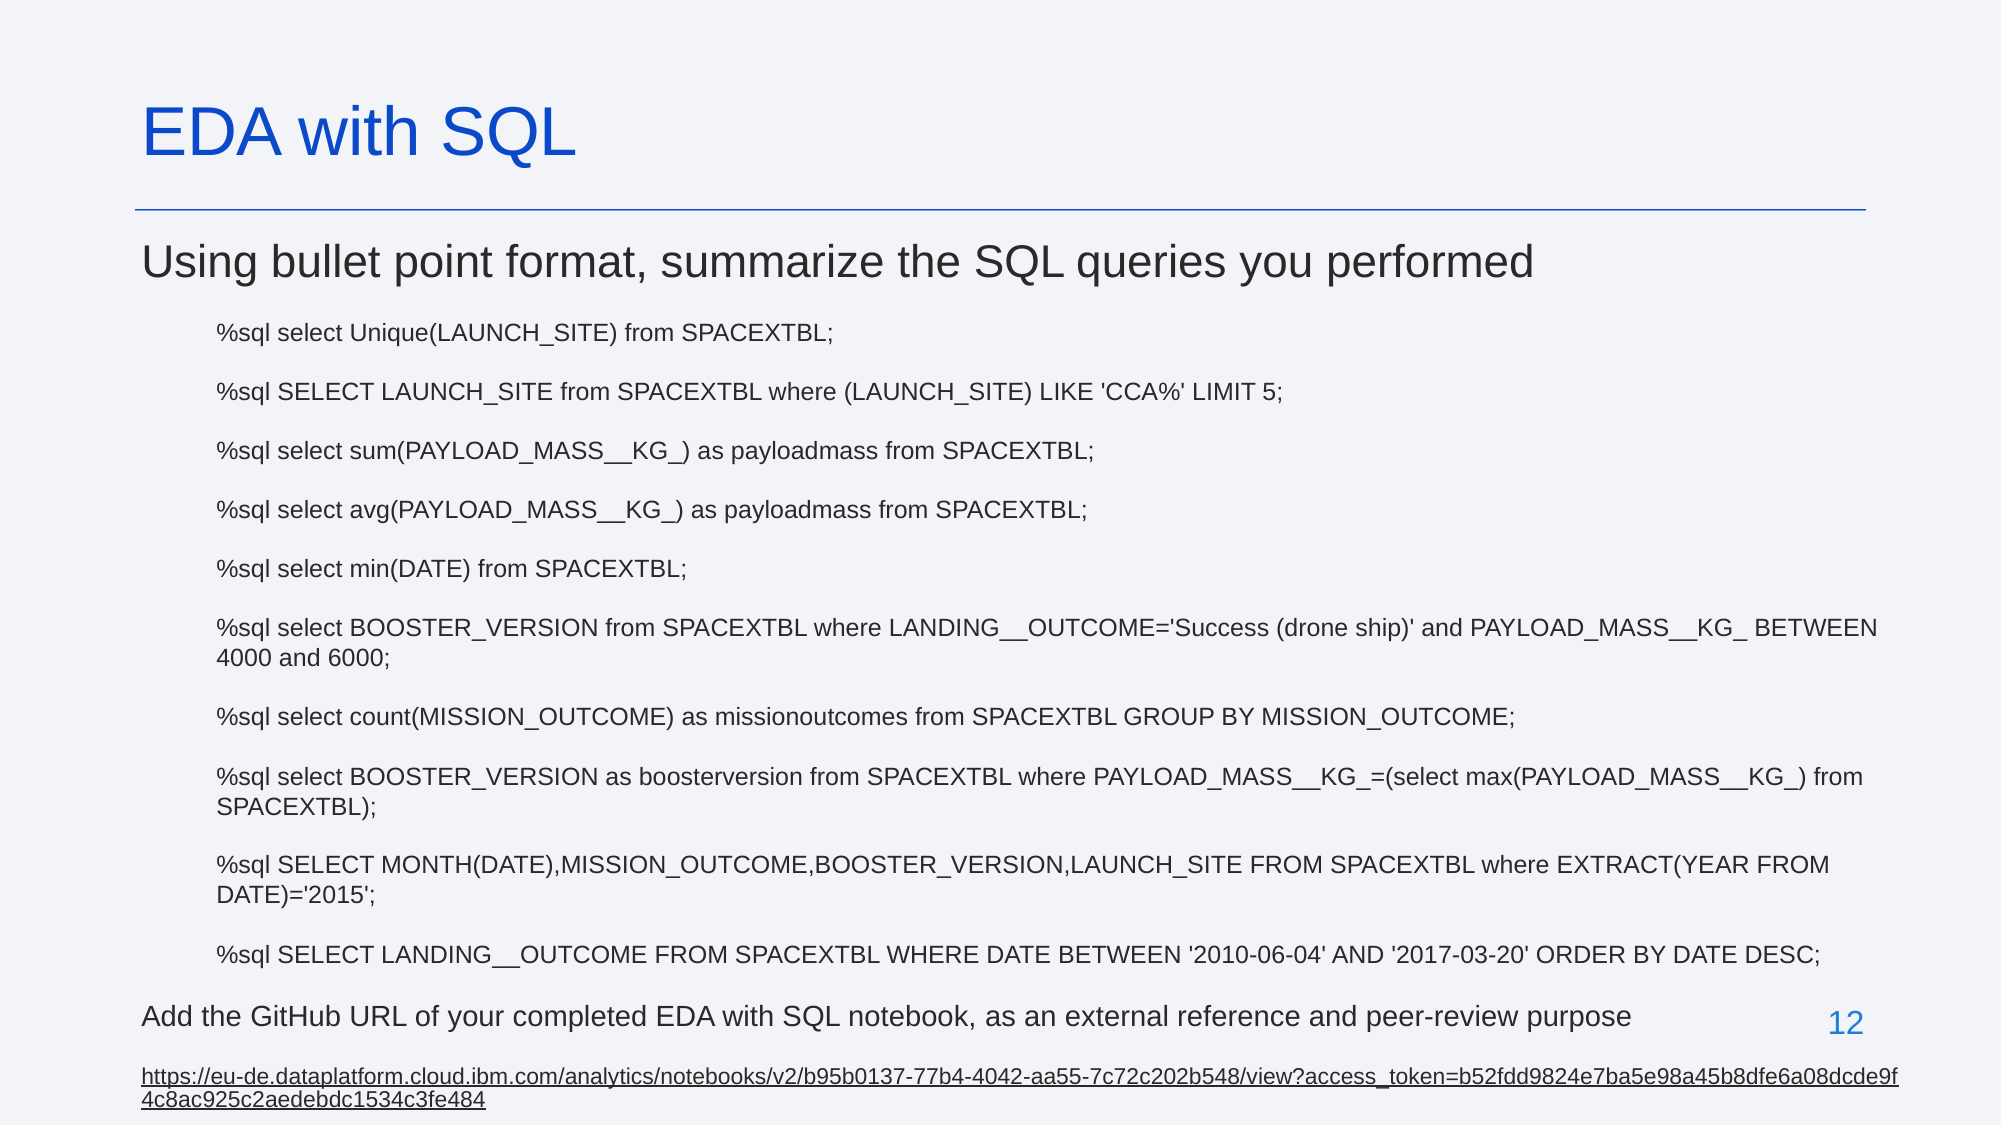

EDA with SQL
Using bullet point format, summarize the SQL queries you performed
%sql select Unique(LAUNCH_SITE) from SPACEXTBL;
%sql SELECT LAUNCH_SITE from SPACEXTBL where (LAUNCH_SITE) LIKE 'CCA%' LIMIT 5;
%sql select sum(PAYLOAD_MASS__KG_) as payloadmass from SPACEXTBL;
%sql select avg(PAYLOAD_MASS__KG_) as payloadmass from SPACEXTBL;
%sql select min(DATE) from SPACEXTBL;
%sql select BOOSTER_VERSION from SPACEXTBL where LANDING__OUTCOME='Success (drone ship)' and PAYLOAD_MASS__KG_ BETWEEN 4000 and 6000;
%sql select count(MISSION_OUTCOME) as missionoutcomes from SPACEXTBL GROUP BY MISSION_OUTCOME;
%sql select BOOSTER_VERSION as boosterversion from SPACEXTBL where PAYLOAD_MASS__KG_=(select max(PAYLOAD_MASS__KG_) from SPACEXTBL);
%sql SELECT MONTH(DATE),MISSION_OUTCOME,BOOSTER_VERSION,LAUNCH_SITE FROM SPACEXTBL where EXTRACT(YEAR FROM DATE)='2015';
%sql SELECT LANDING__OUTCOME FROM SPACEXTBL WHERE DATE BETWEEN '2010-06-04' AND '2017-03-20' ORDER BY DATE DESC;
Add the GitHub URL of your completed EDA with SQL notebook, as an external reference and peer-review purpose
https://eu-de.dataplatform.cloud.ibm.com/analytics/notebooks/v2/b95b0137-77b4-4042-aa55-7c72c202b548/view?access_token=b52fdd9824e7ba5e98a45b8dfe6a08dcde9f4c8ac925c2aedebdc1534c3fe484

12